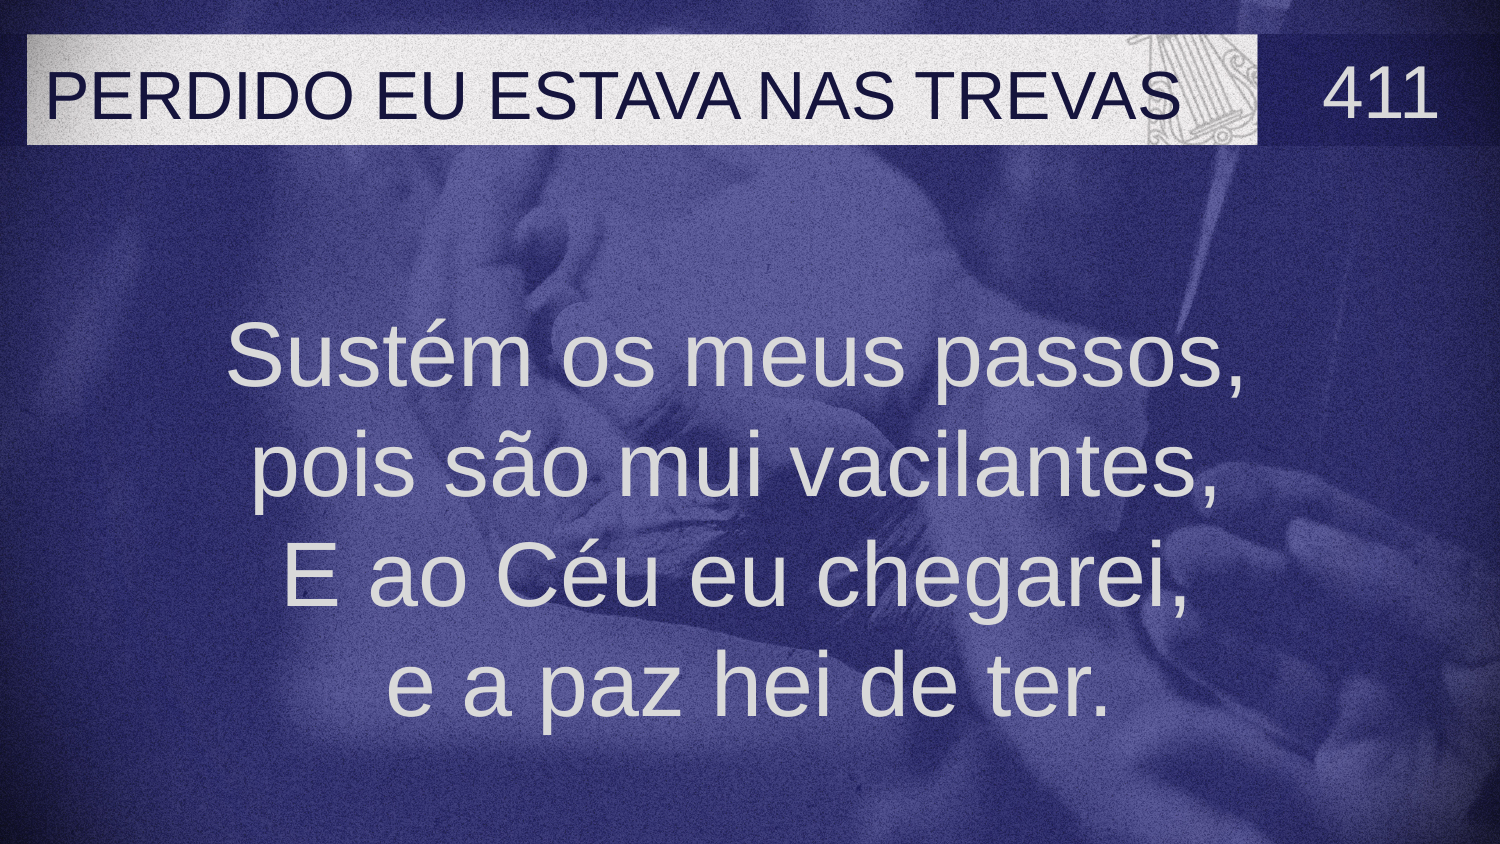

# PERDIDO EU ESTAVA NAS TREVAS
411
Sustém os meus passos,
pois são mui vacilantes,
E ao Céu eu chegarei,
e a paz hei de ter.